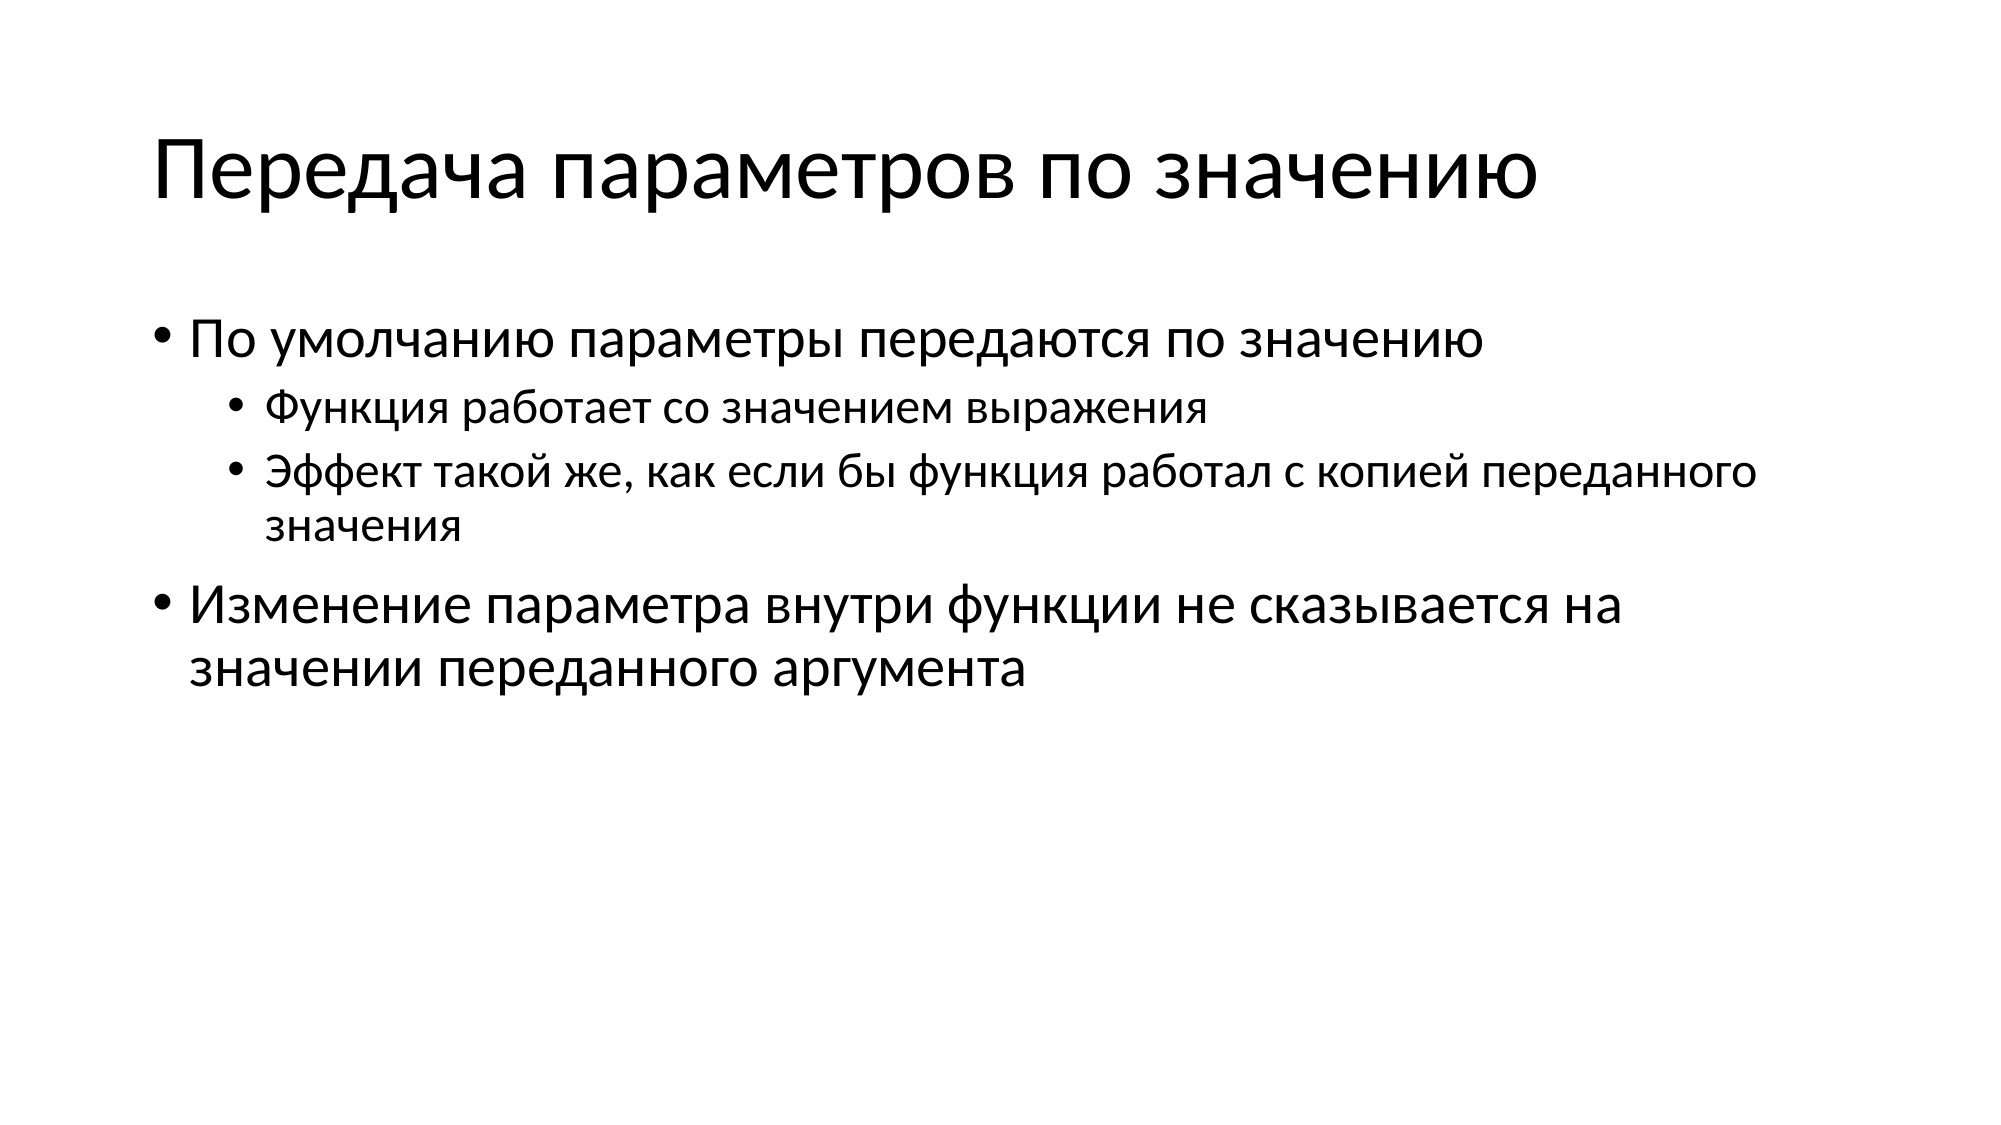

# Передача параметров по значению
По умолчанию параметры передаются по значению
Функция работает со значением выражения
Эффект такой же, как если бы функция работал с копией переданного значения
Изменение параметра внутри функции не сказывается на значении переданного аргумента